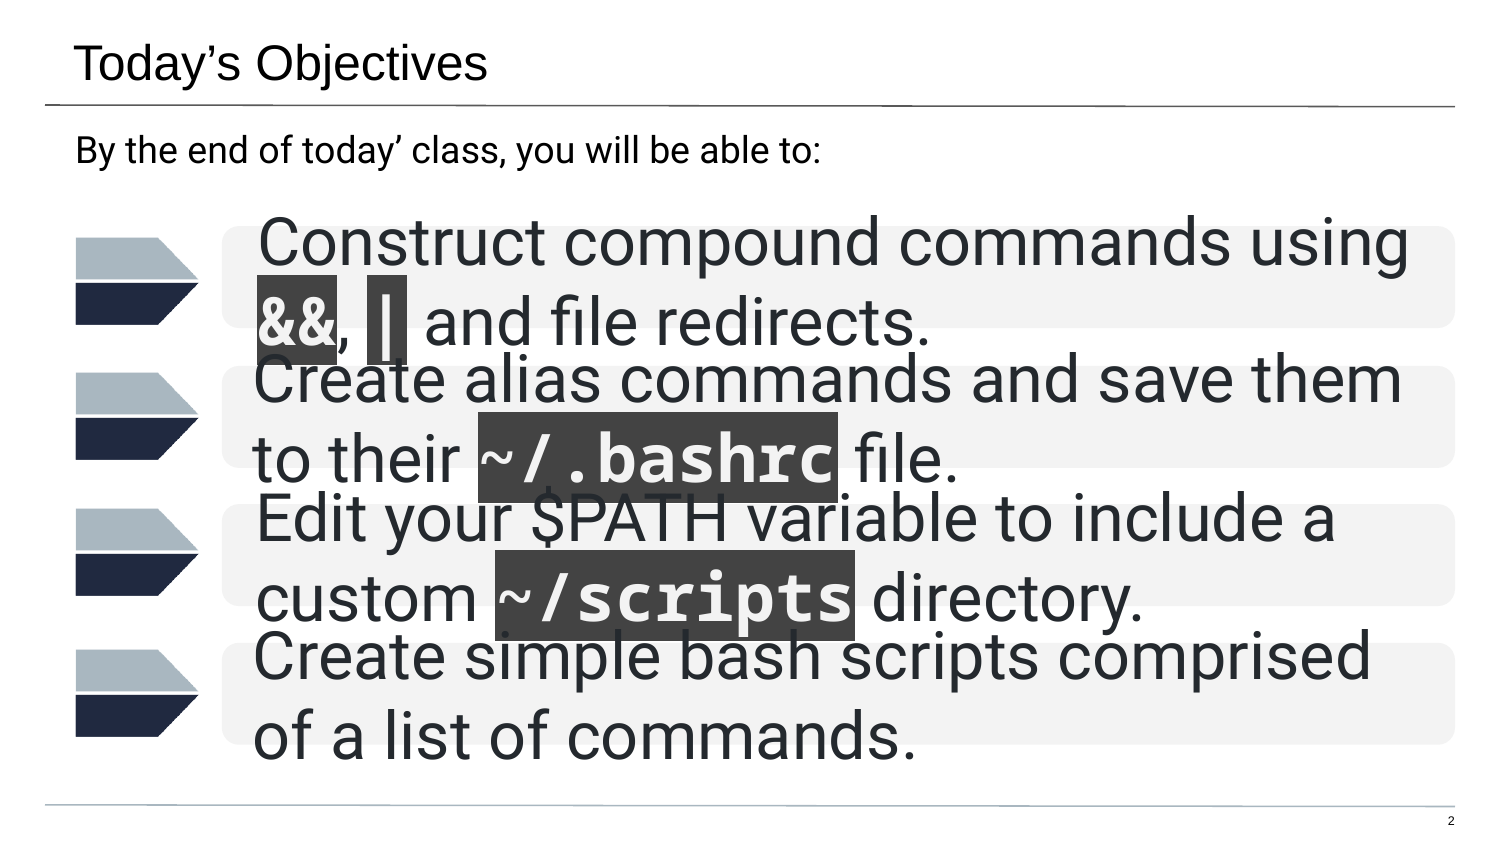

# Today’s Objectives
By the end of today’ class, you will be able to:
Construct compound commands using &&, | and file redirects.
Create alias commands and save them to their ~/.bashrc file.
Edit your $PATH variable to include a custom ~/scripts directory.
Create simple bash scripts comprised of a list of commands.
2